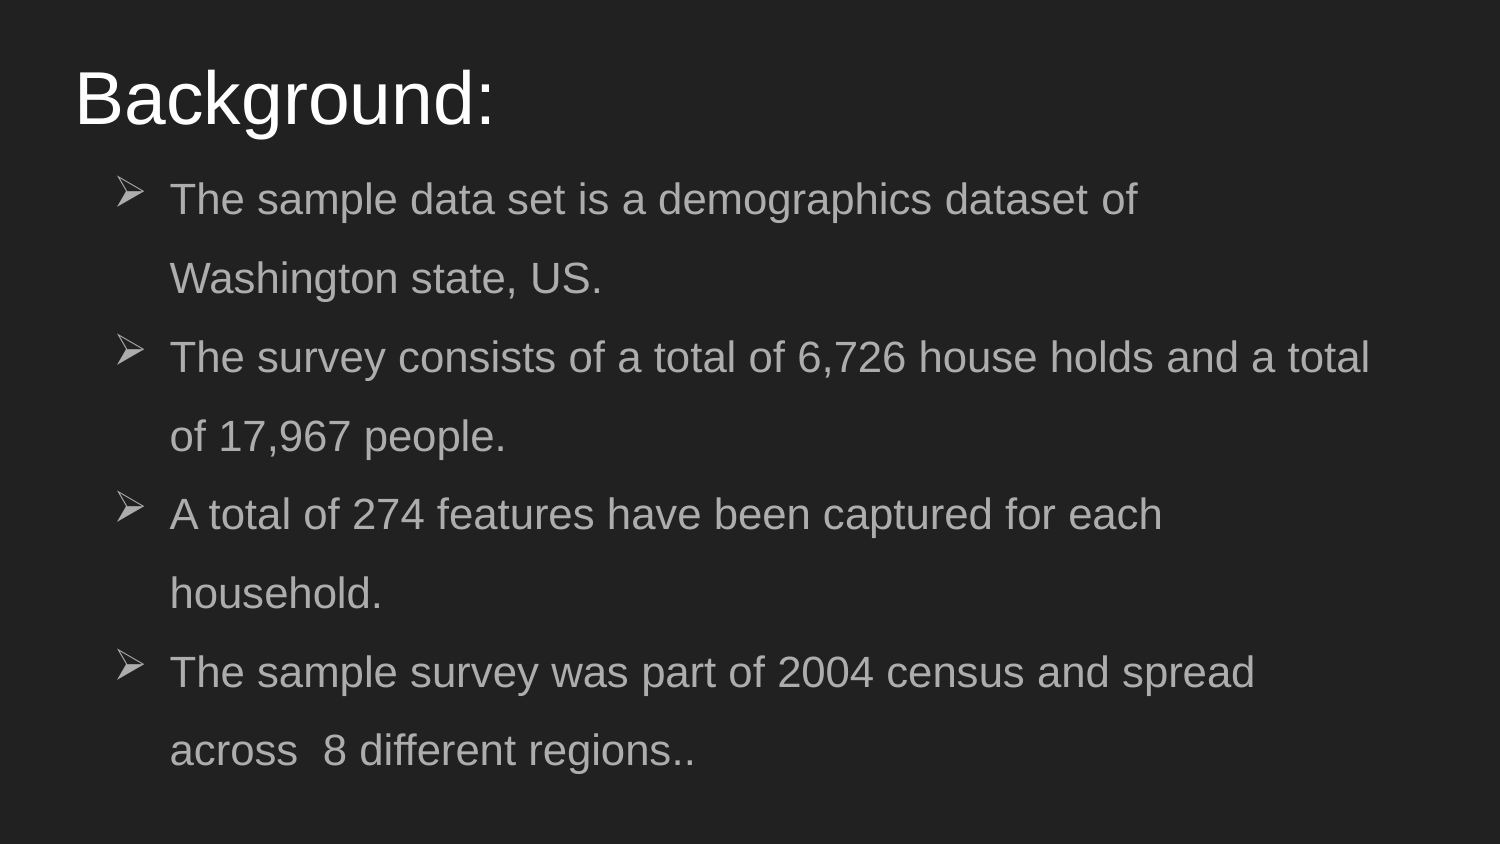

# Background:
The sample data set is a demographics dataset of Washington state, US.
The survey consists of a total of 6,726 house holds and a total of 17,967 people.
A total of 274 features have been captured for each household.
The sample survey was part of 2004 census and spread across  8 different regions..